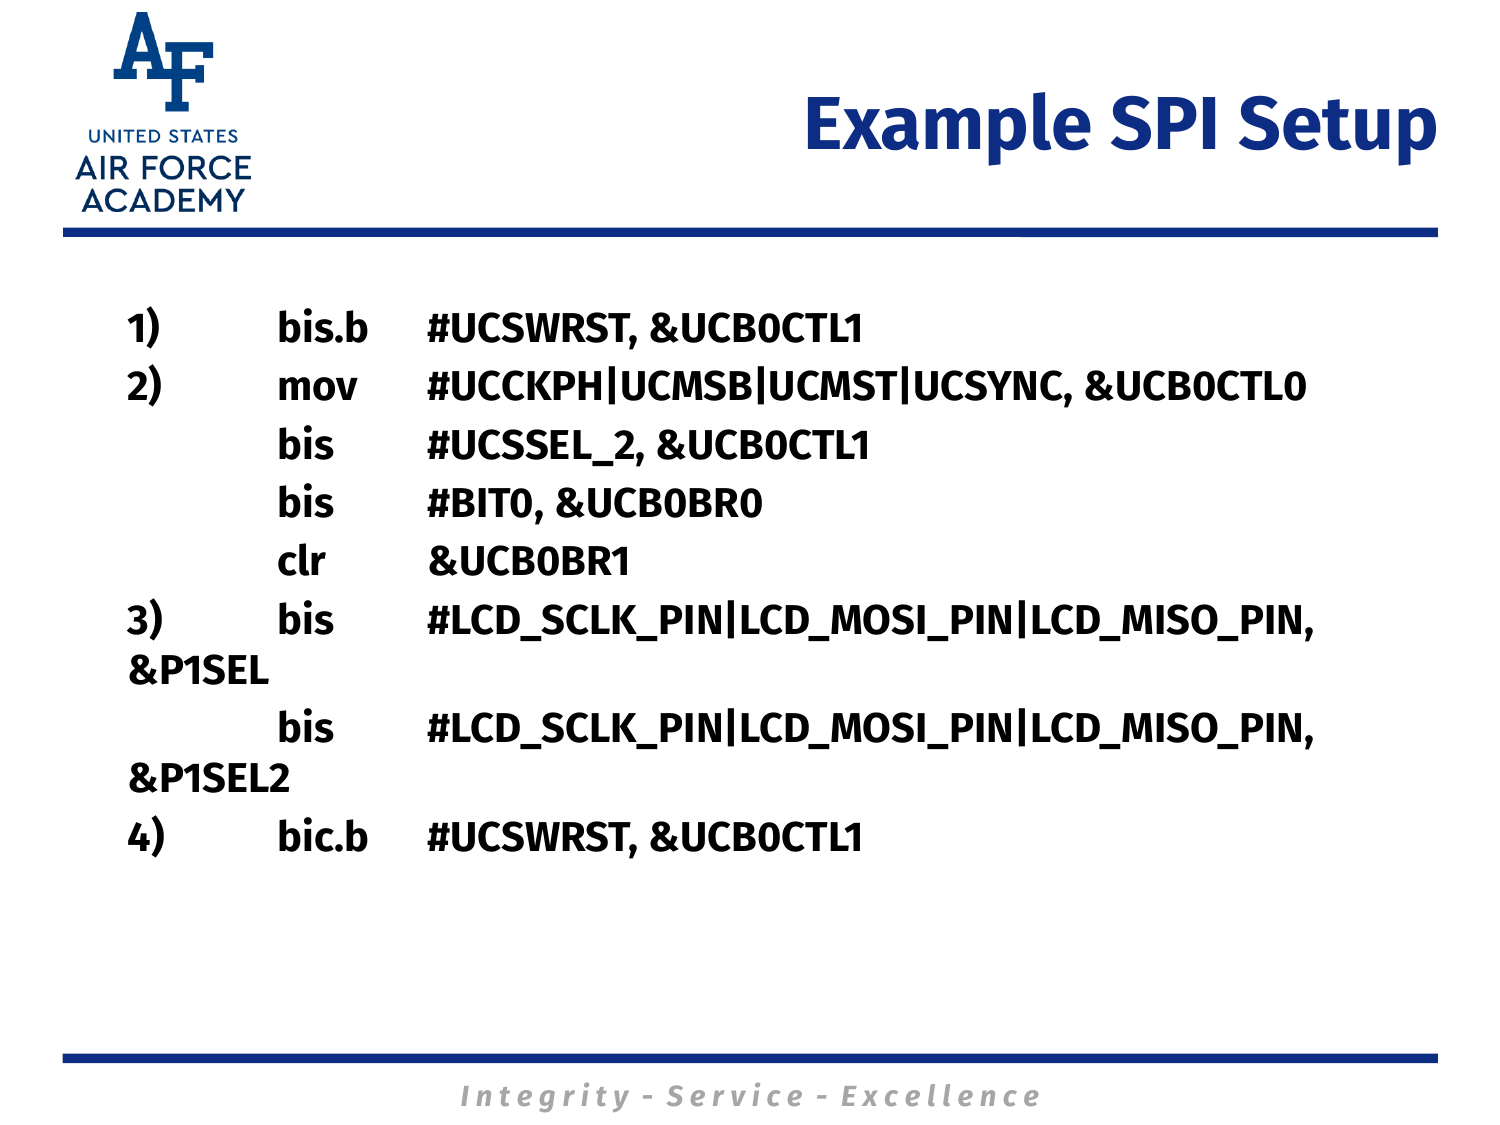

# Example SPI Setup

1)	bis.b	#UCSWRST, &UCB0CTL1
2)	mov 	#UCCKPH|UCMSB|UCMST|UCSYNC, &UCB0CTL0
	bis 	#UCSSEL_2, &UCB0CTL1
	bis 	#BIT0, &UCB0BR0
	clr	&UCB0BR1
3)	bis	#LCD_SCLK_PIN|LCD_MOSI_PIN|LCD_MISO_PIN, &P1SEL
	bis	#LCD_SCLK_PIN|LCD_MOSI_PIN|LCD_MISO_PIN, &P1SEL2
4)	bic.b	#UCSWRST, &UCB0CTL1